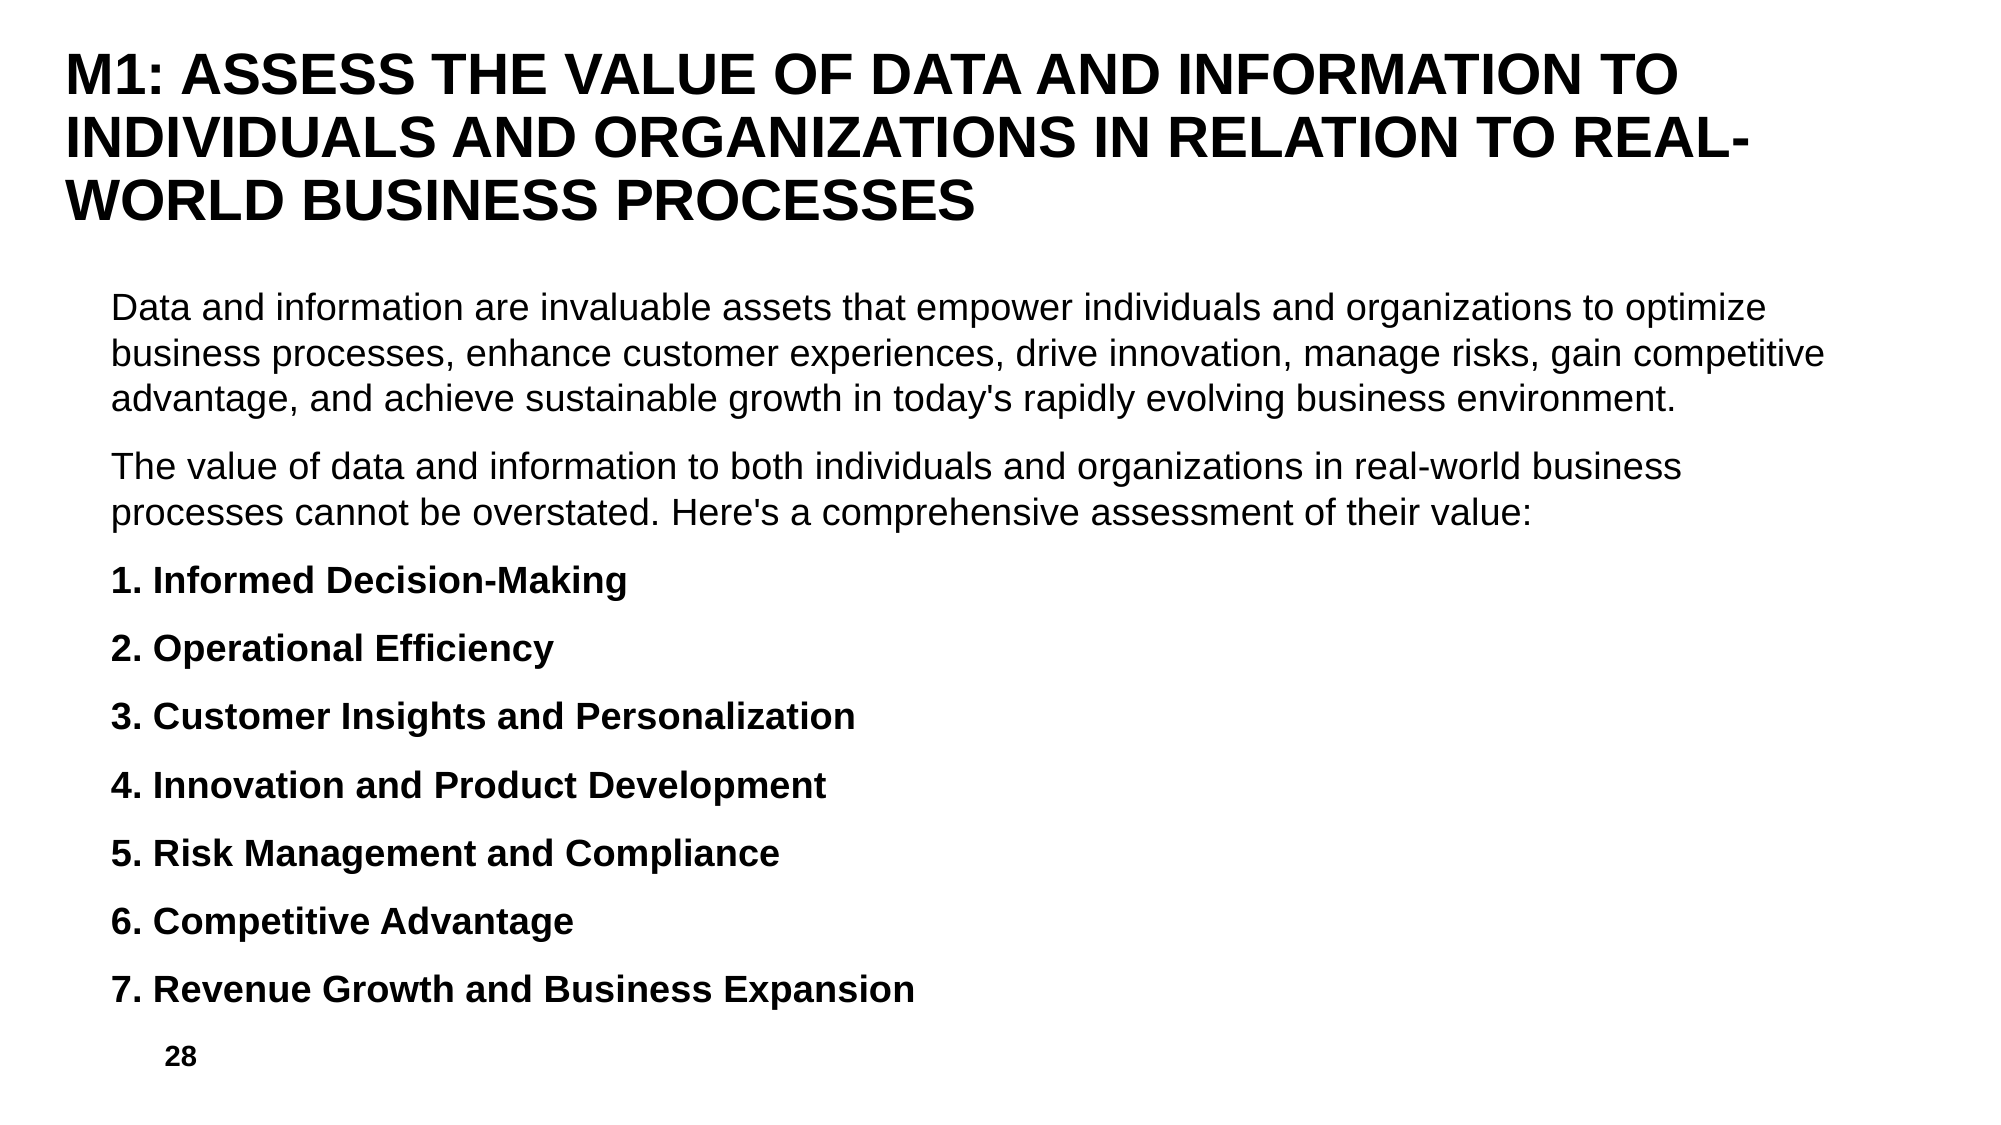

# M1: ASSESS THE VALUE OF DATA AND INFORMATION TO INDIVIDUALS AND ORGANIZATIONS IN RELATION TO REAL-WORLD BUSINESS PROCESSES
Data and information are invaluable assets that empower individuals and organizations to optimize business processes, enhance customer experiences, drive innovation, manage risks, gain competitive advantage, and achieve sustainable growth in today's rapidly evolving business environment.
The value of data and information to both individuals and organizations in real-world business processes cannot be overstated. Here's a comprehensive assessment of their value:
1. Informed Decision-Making
2. Operational Efficiency
3. Customer Insights and Personalization
4. Innovation and Product Development
5. Risk Management and Compliance
6. Competitive Advantage
7. Revenue Growth and Business Expansion

28